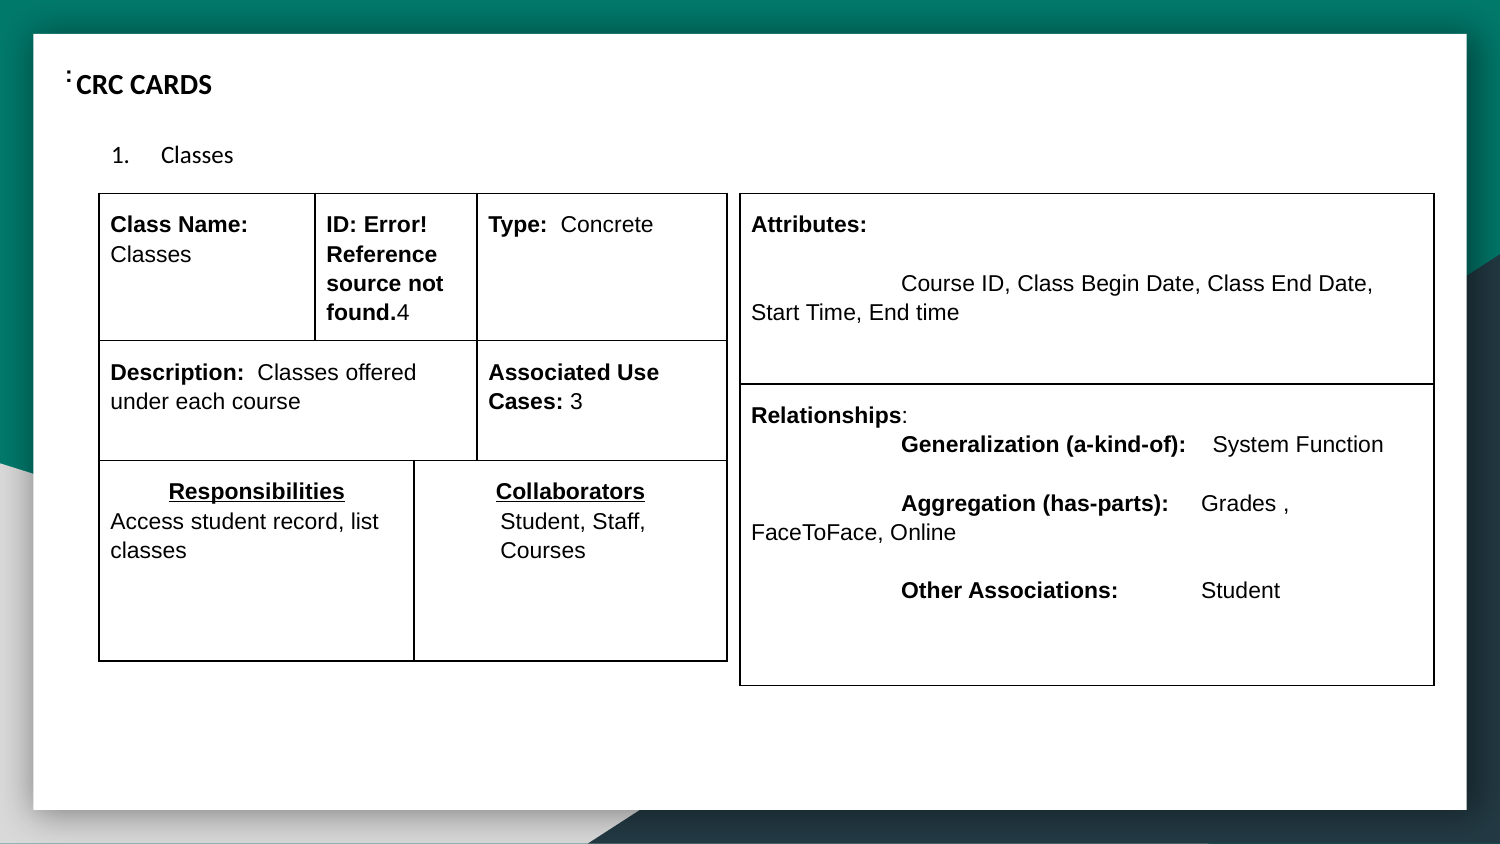

:

CRC CARDS

Classes

| Class Name: Classes | ID: Error! Reference source not found.4 |  | Type: Concrete |
| --- | --- | --- | --- |
| Description: Classes offered under each course |  |  | Associated Use Cases: 3 |
| Responsibilities Access student record, list classes |  | Collaborators Student, Staff, Courses |  |
|  |  |  |  |
| Attributes: Course ID, Class Begin Date, Class End Date, Start Time, End time |
| --- |
| Relationships: Generalization (a-kind-of): System Function Aggregation (has-parts): Grades , FaceToFace, Online Other Associations: Student |